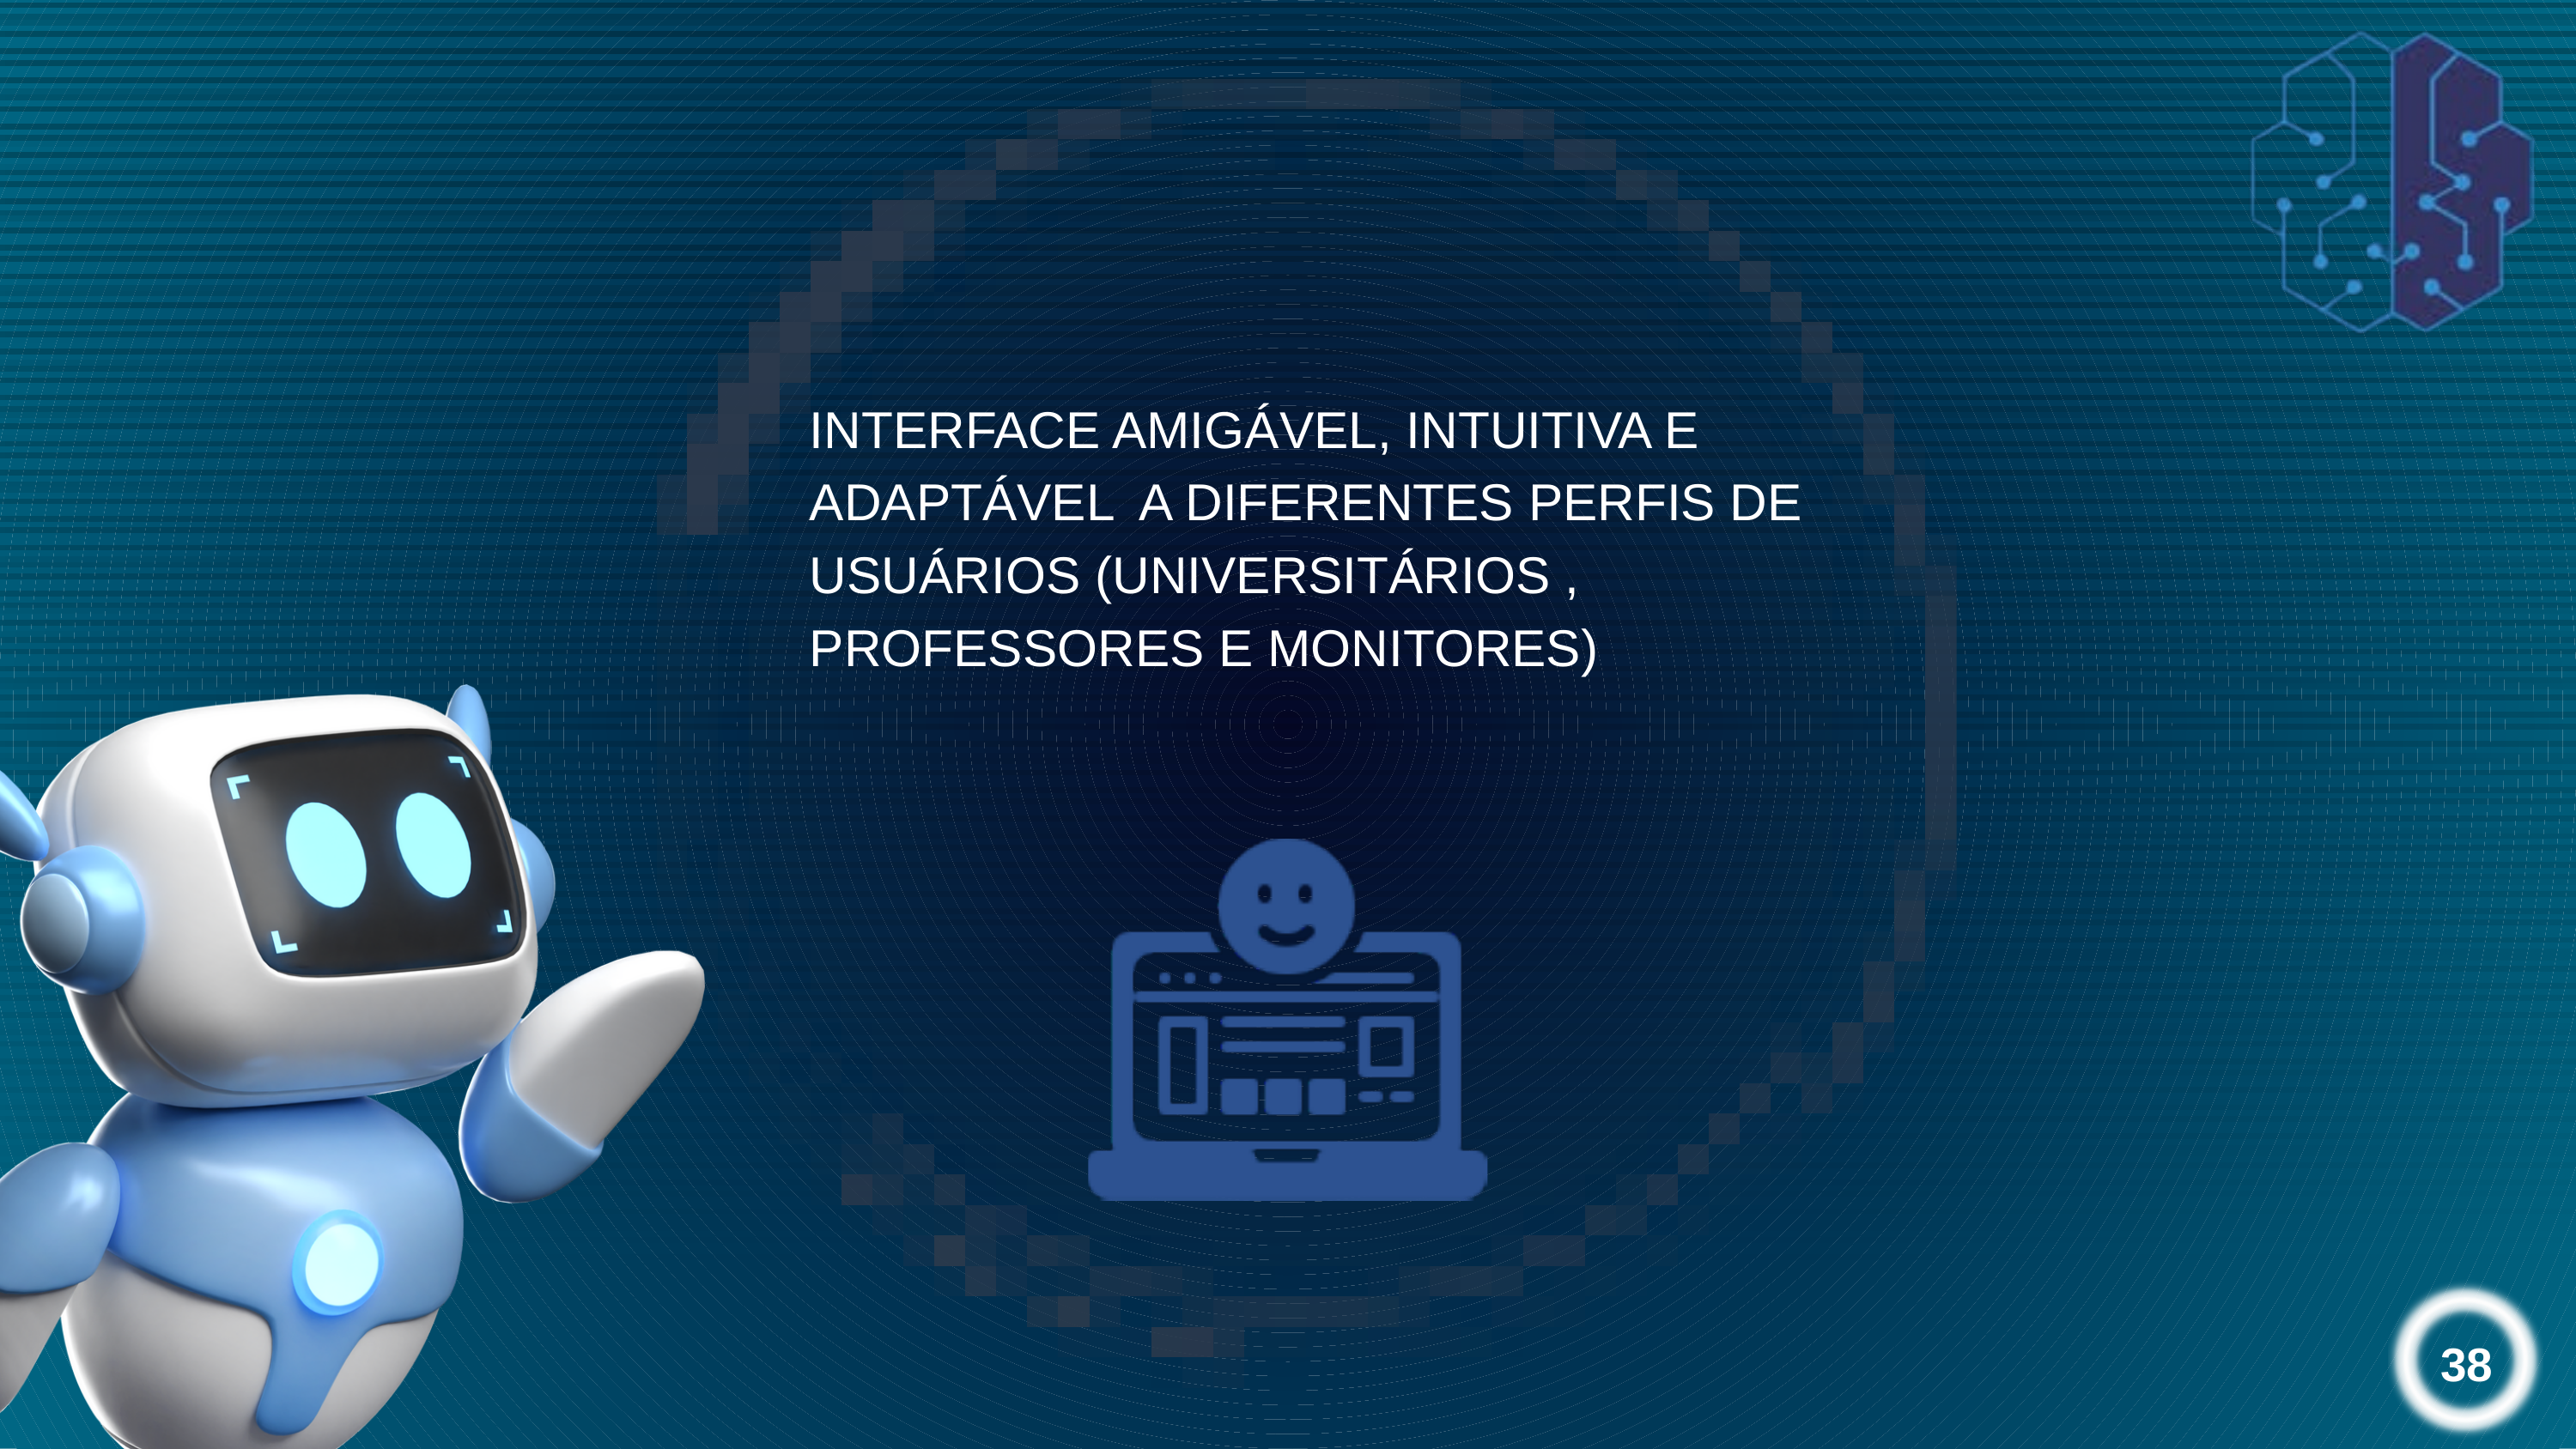

INTERFACE AMIGÁVEL, INTUITIVA E ADAPTÁVEL  A DIFERENTES PERFIS DE USUÁRIOS (UNIVERSITÁRIOS , PROFESSORES E MONITORES)

38